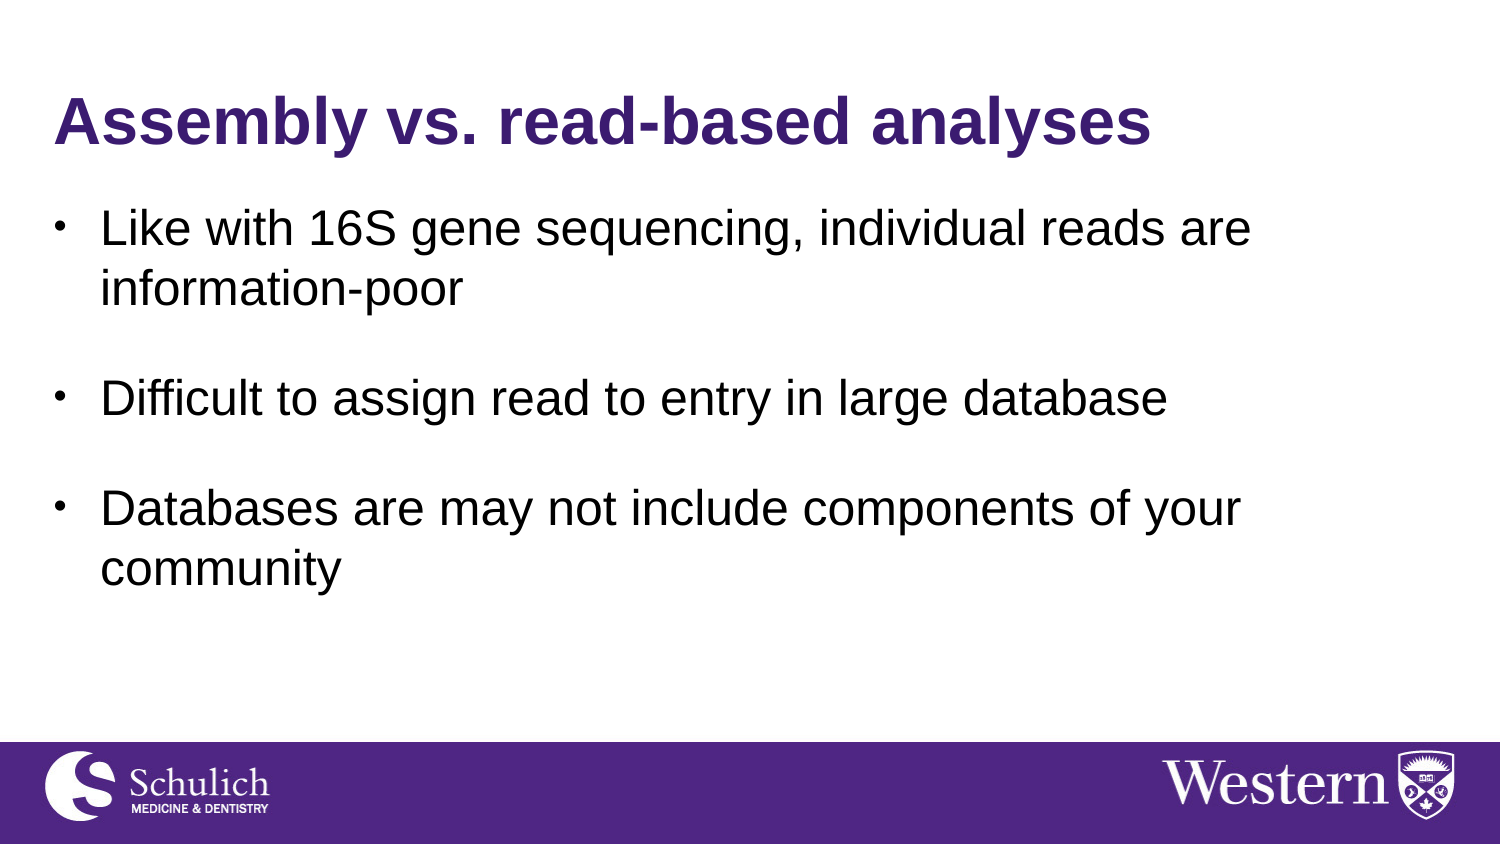

Assembly vs. read-based analyses
Like with 16S gene sequencing, individual reads are information-poor
Difficult to assign read to entry in large database
Databases are may not include components of your community